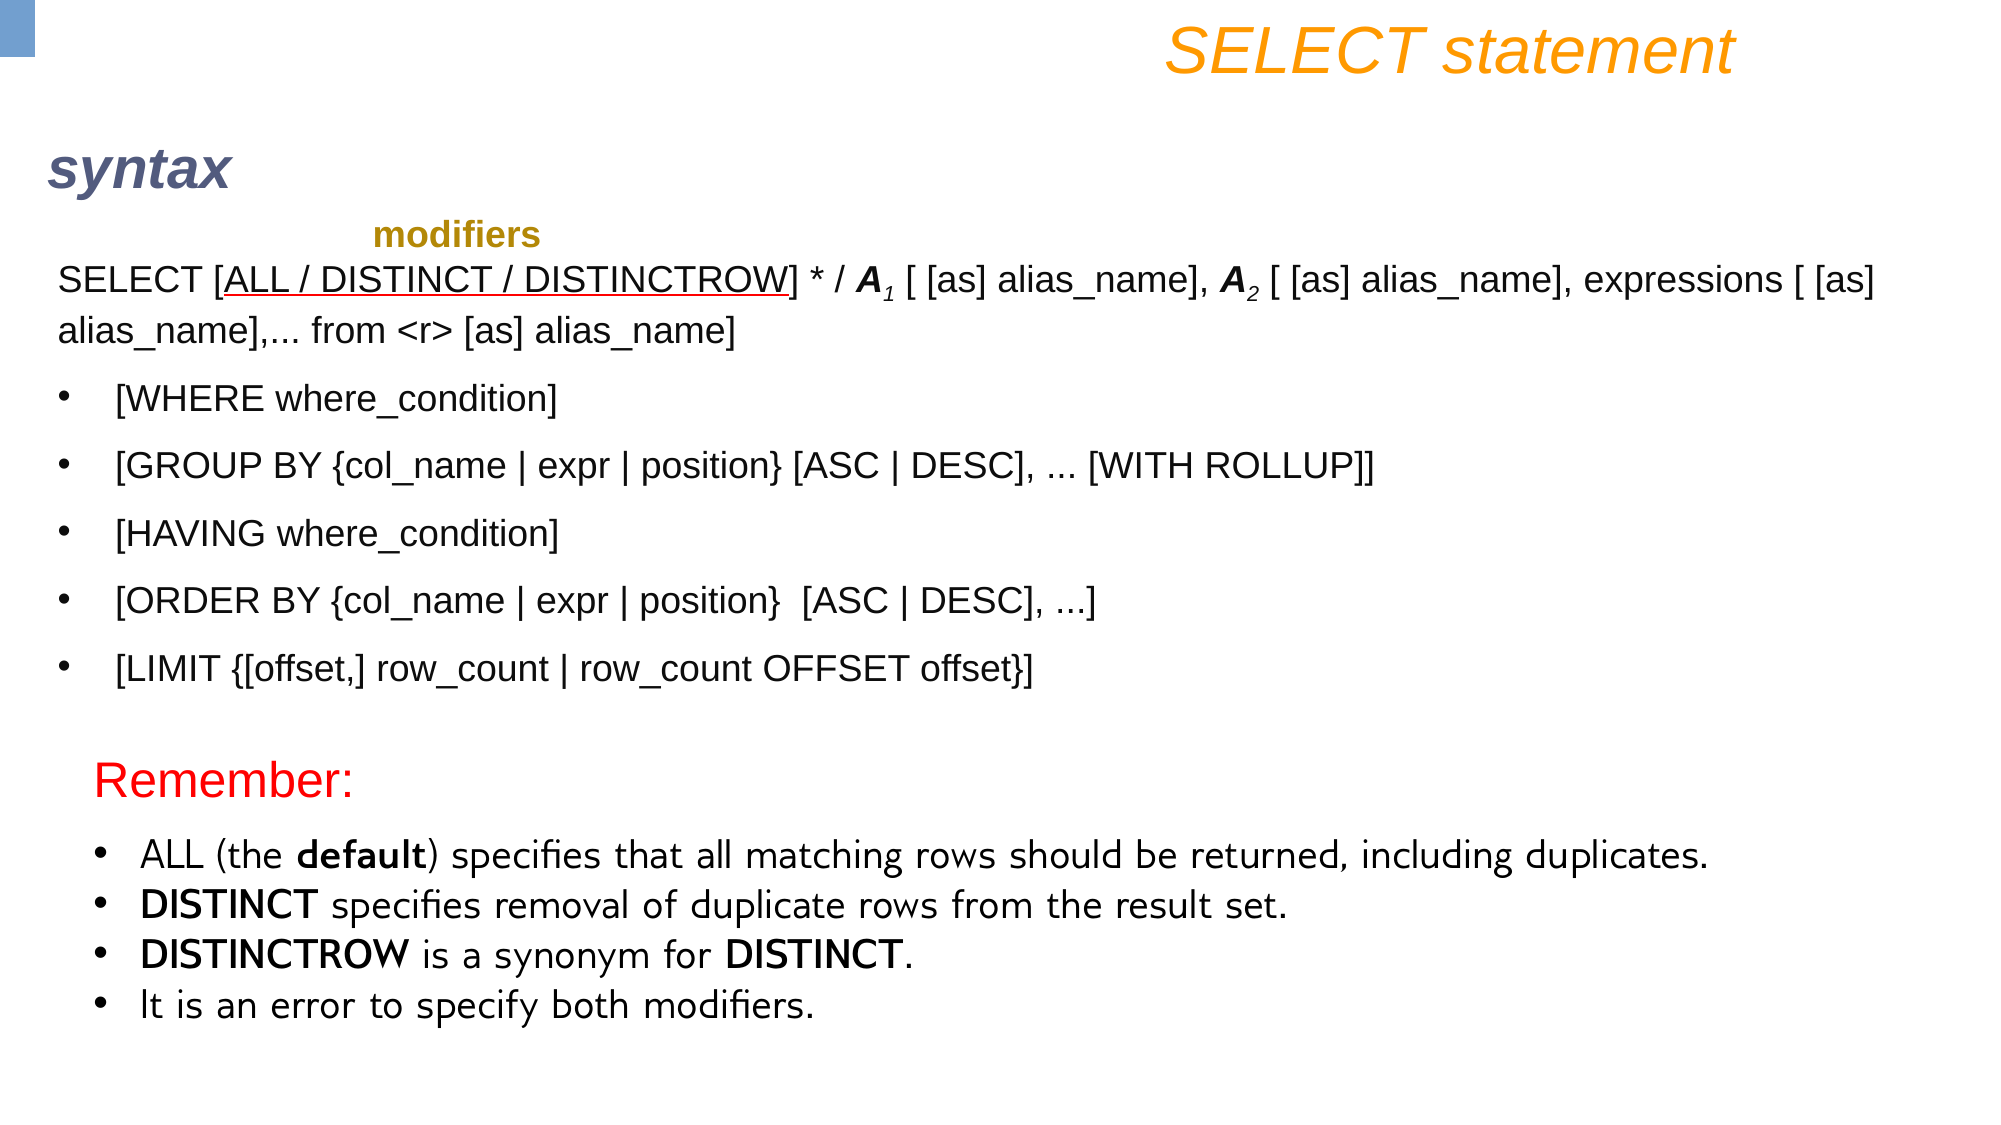

SELECT statement
syntax
                              modifiers
SELECT [ALL / DISTINCT / DISTINCTROW] * / A1 [ [as] alias_name], A2 [ [as] alias_name], expressions [ [as] alias_name],... from <r> [as] alias_name]
 [WHERE where_condition]
 [GROUP BY {col_name | expr | position} [ASC | DESC], ... [WITH ROLLUP]]
 [HAVING where_condition]
 [ORDER BY {col_name | expr | position}  [ASC | DESC], ...]
 [LIMIT {[offset,] row_count | row_count OFFSET offset}]
Remember:

ALL (the default) specifies that all matching rows should be returned, including duplicates.
DISTINCT specifies removal of duplicate rows from the result set.
DISTINCTROW is a synonym for DISTINCT.
It is an error to specify both modifiers.